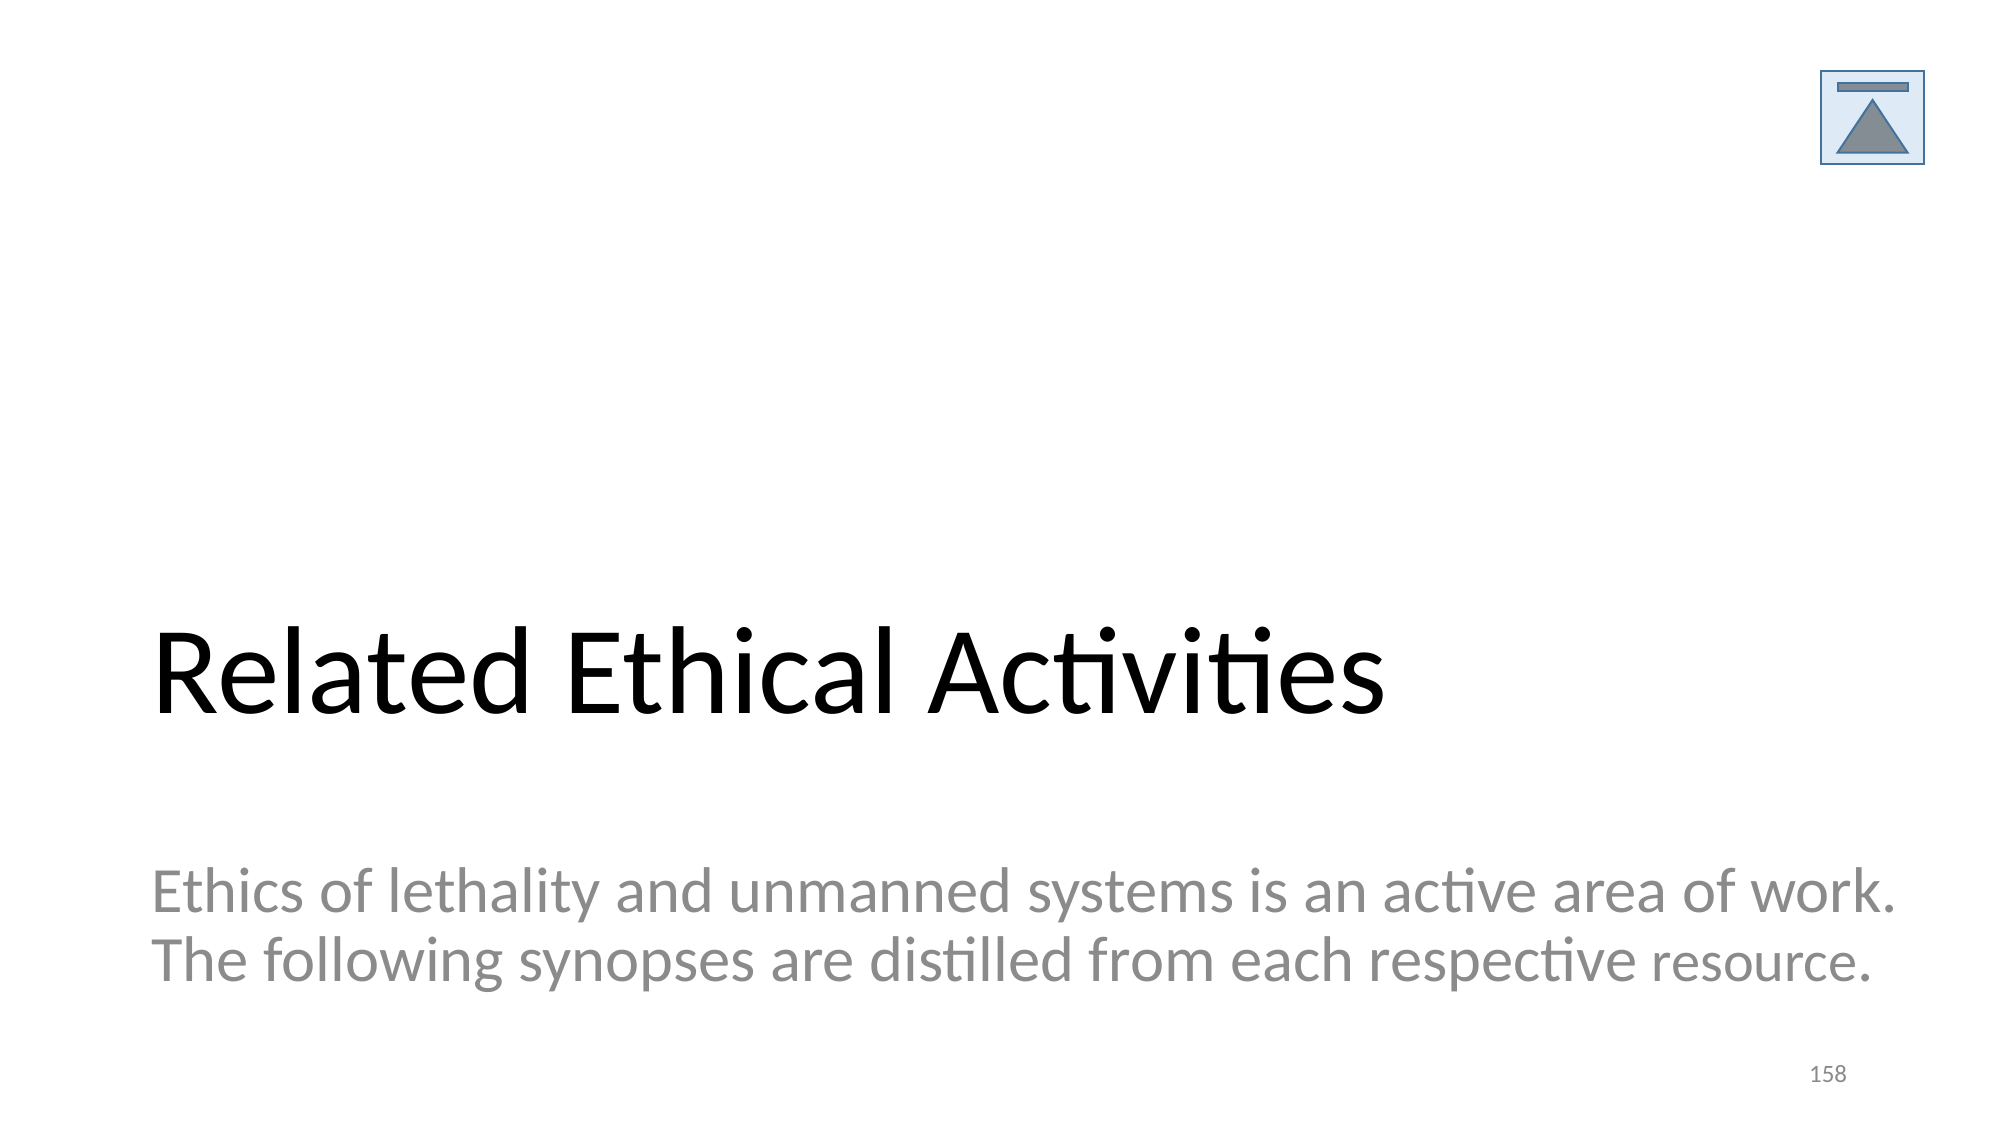

# Related Ethical Activities
Ethics of lethality and unmanned systems is an active area of work. The following synopses are distilled from each respective resource.
158